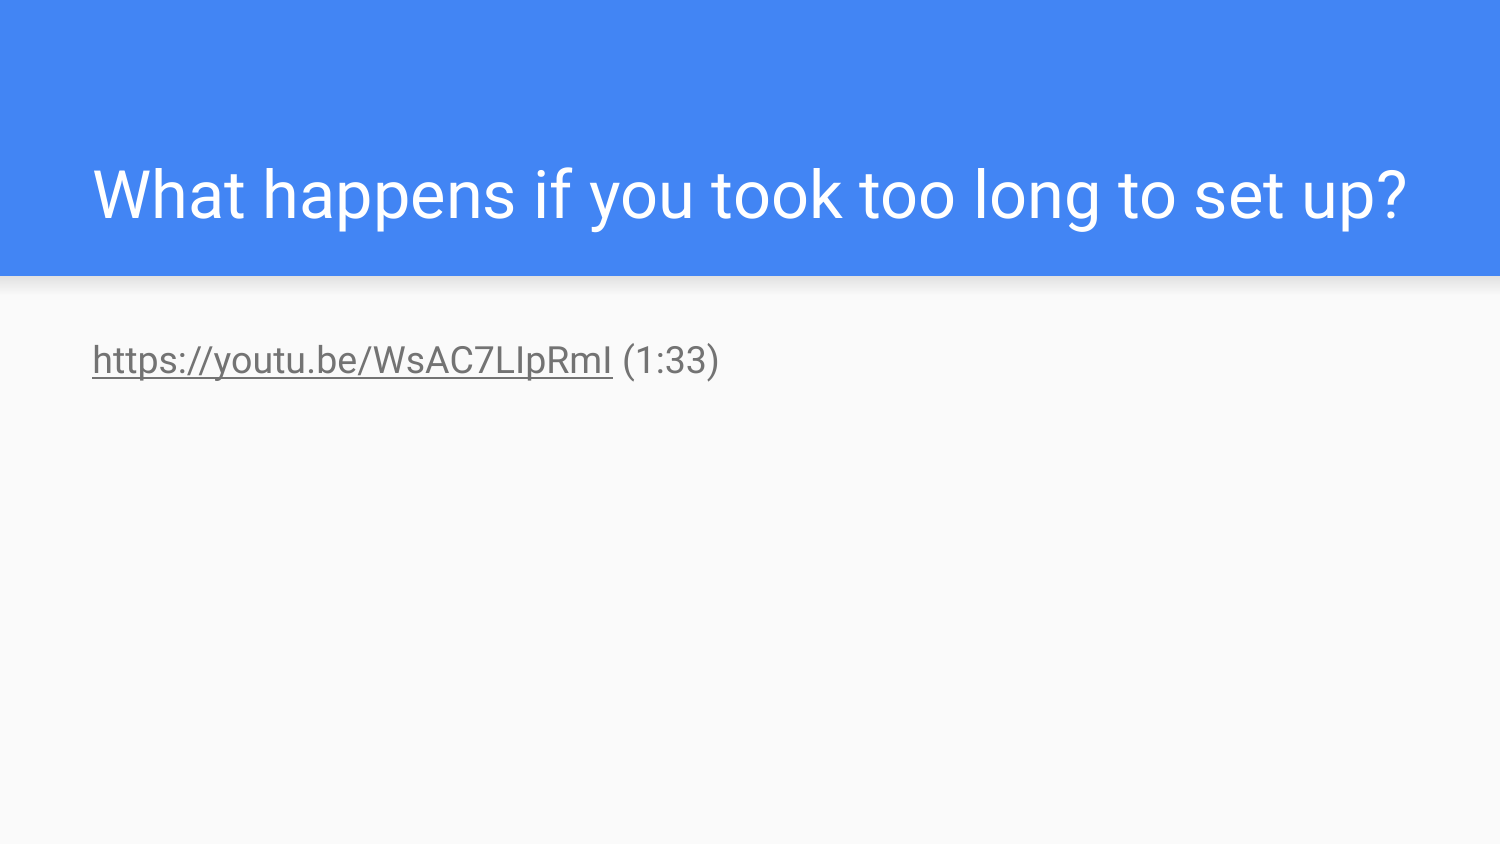

# What happens if you took too long to set up?
https://youtu.be/WsAC7LIpRmI (1:33)